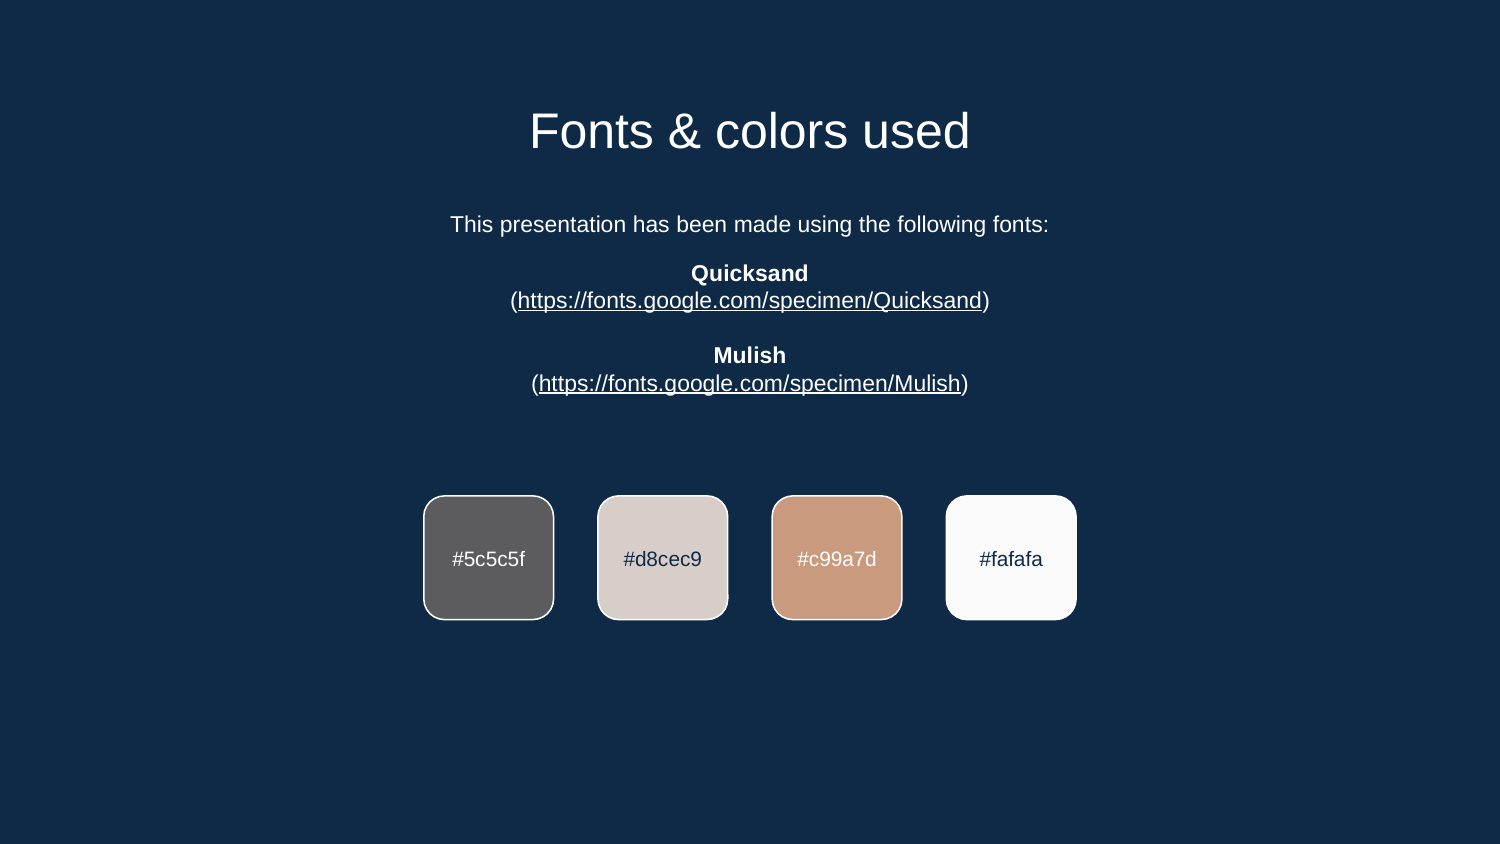

# Fonts & colors used
This presentation has been made using the following fonts:
Quicksand
(https://fonts.google.com/specimen/Quicksand)

Mulish
(https://fonts.google.com/specimen/Mulish)

#5c5c5f
#d8cec9
#c99a7d
#fafafa